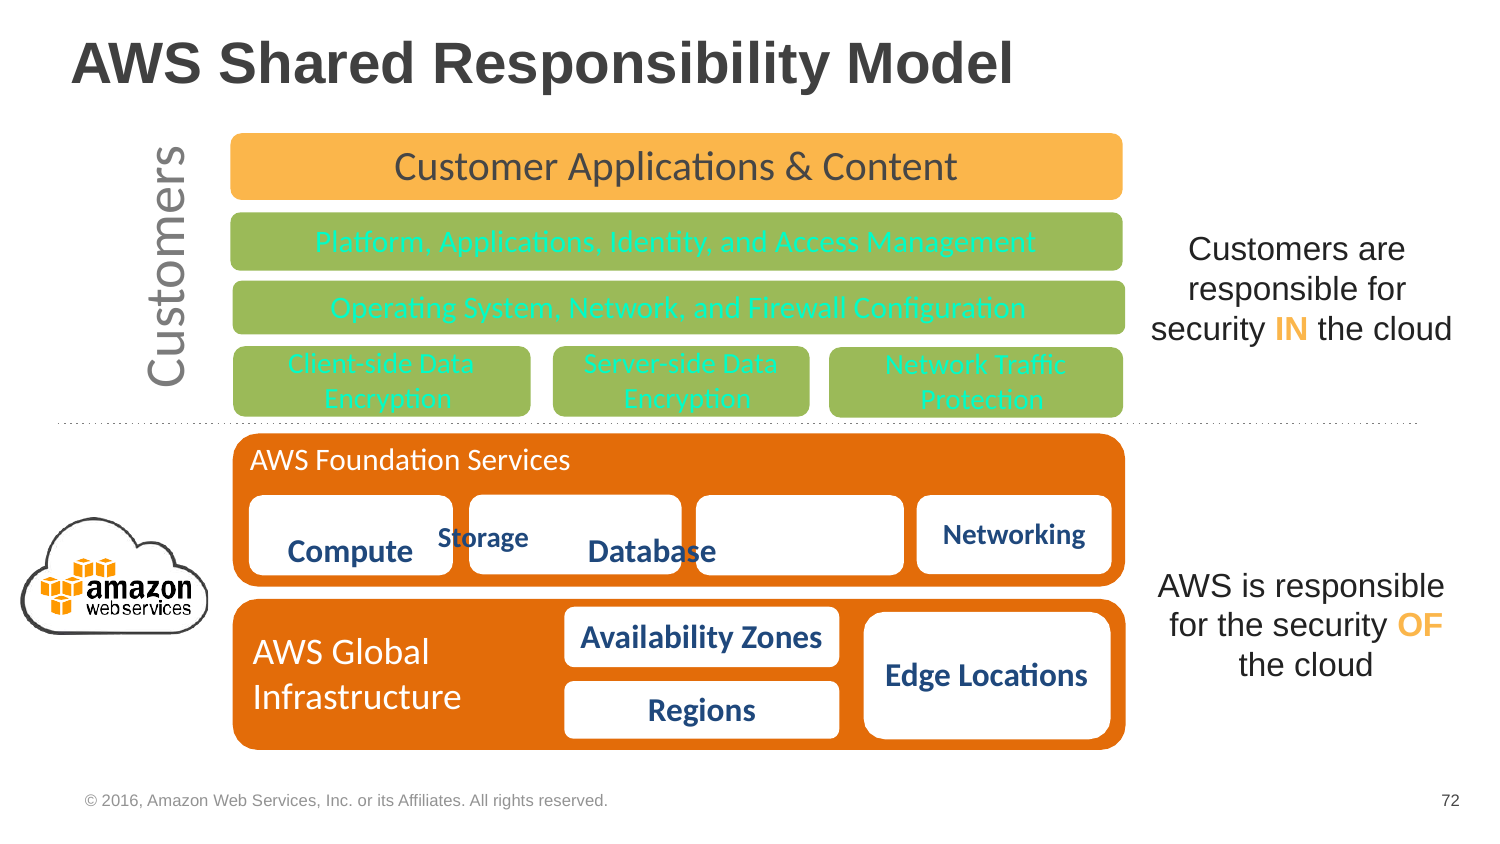

# AWS Shared Responsibility Model

Customer Applications & Content

Platform, Applications, Identity, and Access Management
Customers are  responsible for  security IN the cloud
Customers

Operating System, Network, and Firewall Configuration
Client-side Data  Encryption
Server-side Data  Encryption
Network Traffic  Protection

AWS Foundation Services

Compute	Storage	Database

Networking

AWS is responsible  for the security OF  the cloud

Availability Zones
AWS Global  Infrastructure
Edge Locations

Regions
© 2016, Amazon Web Services, Inc. or its Affiliates. All rights reserved.
72